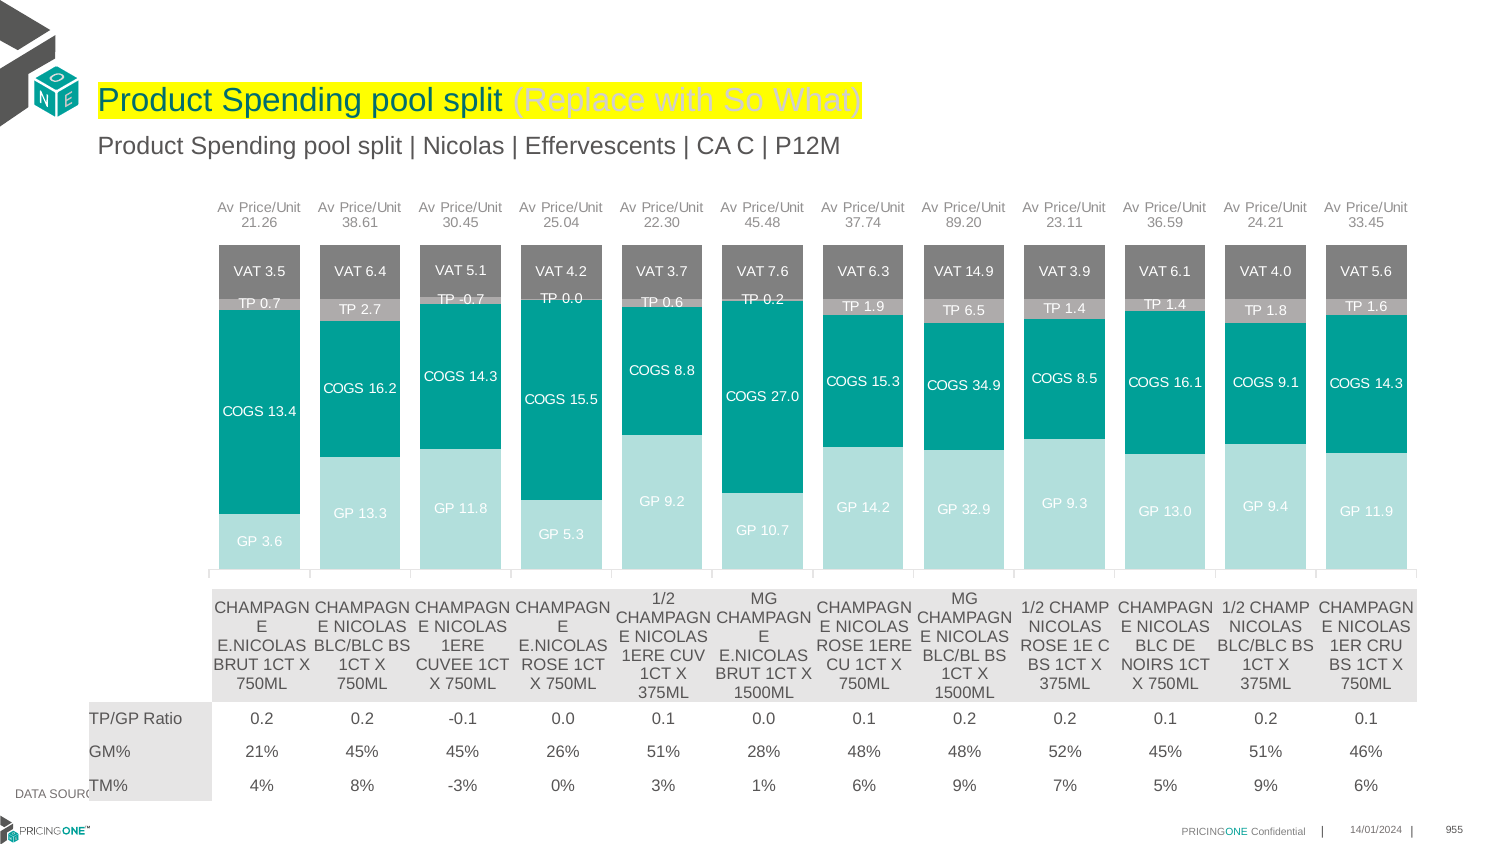

# Product Spending pool split (Replace with So What)
Product Spending pool split | Nicolas | Effervescents | CA C | P12M

### Chart

| Category | GP | COGS | TP | VAT |
|---|---|---|---|---|
| Av Price/Unit 21.26 | 3.6059014807193344 | 13.400851990695179 | 0.7092779621842453 | 3.543206286719751 |
| Av Price/Unit 38.61 | 13.306992886645252 | 16.206000000000003 | 2.6581100657794074 | 6.4342205904849346 |
| Av Price/Unit 30.45 | 11.75174040609137 | 14.309268223350253 | -0.6819900169204729 | 5.075803722504228 |
| Av Price/Unit 25.04 | 5.3350922403003755 | 15.498207759699623 | 0.03271307189542938 | 4.173202614379081 |
| Av Price/Unit 22.30 | 9.238772859922179 | 8.788928988326846 | 0.5520646887159586 | 3.7159533073929962 |
| Av Price/Unit 45.48 | 10.726680824742266 | 26.958901030927834 | 0.2130435738831693 | 7.579725085910648 |
| Av Price/Unit 37.74 | 14.19354396355353 | 15.339134396355355 | 1.9175873955960512 | 6.290053151100988 |
| Av Price/Unit 89.20 | 32.86283768115941 | 34.927 | 6.539872463768106 | 14.865942028985508 |
| Av Price/Unit 23.11 | 9.289431325301205 | 8.545526506024094 | 1.420341900937089 | 3.8510709504685385 |
| Av Price/Unit 36.59 | 13.016915789473684 | 16.07933082706767 | 1.3987408521303273 | 6.098997493734331 |
| Av Price/Unit 24.21 | 9.3734 | 9.058 | 1.7844634538152597 | 4.043172690763049 |
| Av Price/Unit 33.45 | 11.940399999999999 | 14.299225000000002 | 1.6361190476190473 | 5.575148809523808 |
|  | CHAMPAGNE E.NICOLAS BRUT 1CT X 750ML | CHAMPAGNE NICOLAS BLC/BLC BS 1CT X 750ML | CHAMPAGNE NICOLAS 1ERE CUVEE 1CT X 750ML | CHAMPAGNE E.NICOLAS ROSE 1CT X 750ML | 1/2 CHAMPAGNE NICOLAS 1ERE CUV 1CT X 375ML | MG CHAMPAGNE E.NICOLAS BRUT 1CT X 1500ML | CHAMPAGNE NICOLAS ROSE 1ERE CU 1CT X 750ML | MG CHAMPAGNE NICOLAS BLC/BL BS 1CT X 1500ML | 1/2 CHAMP NICOLAS ROSE 1E C BS 1CT X 375ML | CHAMPAGNE NICOLAS BLC DE NOIRS 1CT X 750ML | 1/2 CHAMP NICOLAS BLC/BLC BS 1CT X 375ML | CHAMPAGNE NICOLAS 1ER CRU BS 1CT X 750ML |
| --- | --- | --- | --- | --- | --- | --- | --- | --- | --- | --- | --- | --- |
| TP/GP Ratio | 0.2 | 0.2 | -0.1 | 0.0 | 0.1 | 0.0 | 0.1 | 0.2 | 0.2 | 0.1 | 0.2 | 0.1 |
| GM% | 21% | 45% | 45% | 26% | 51% | 28% | 48% | 48% | 52% | 45% | 51% | 46% |
| TM% | 4% | 8% | -3% | 0% | 3% | 1% | 6% | 9% | 7% | 5% | 9% | 6% |
DATA SOURCE: Client P&L

14/01/2024
955